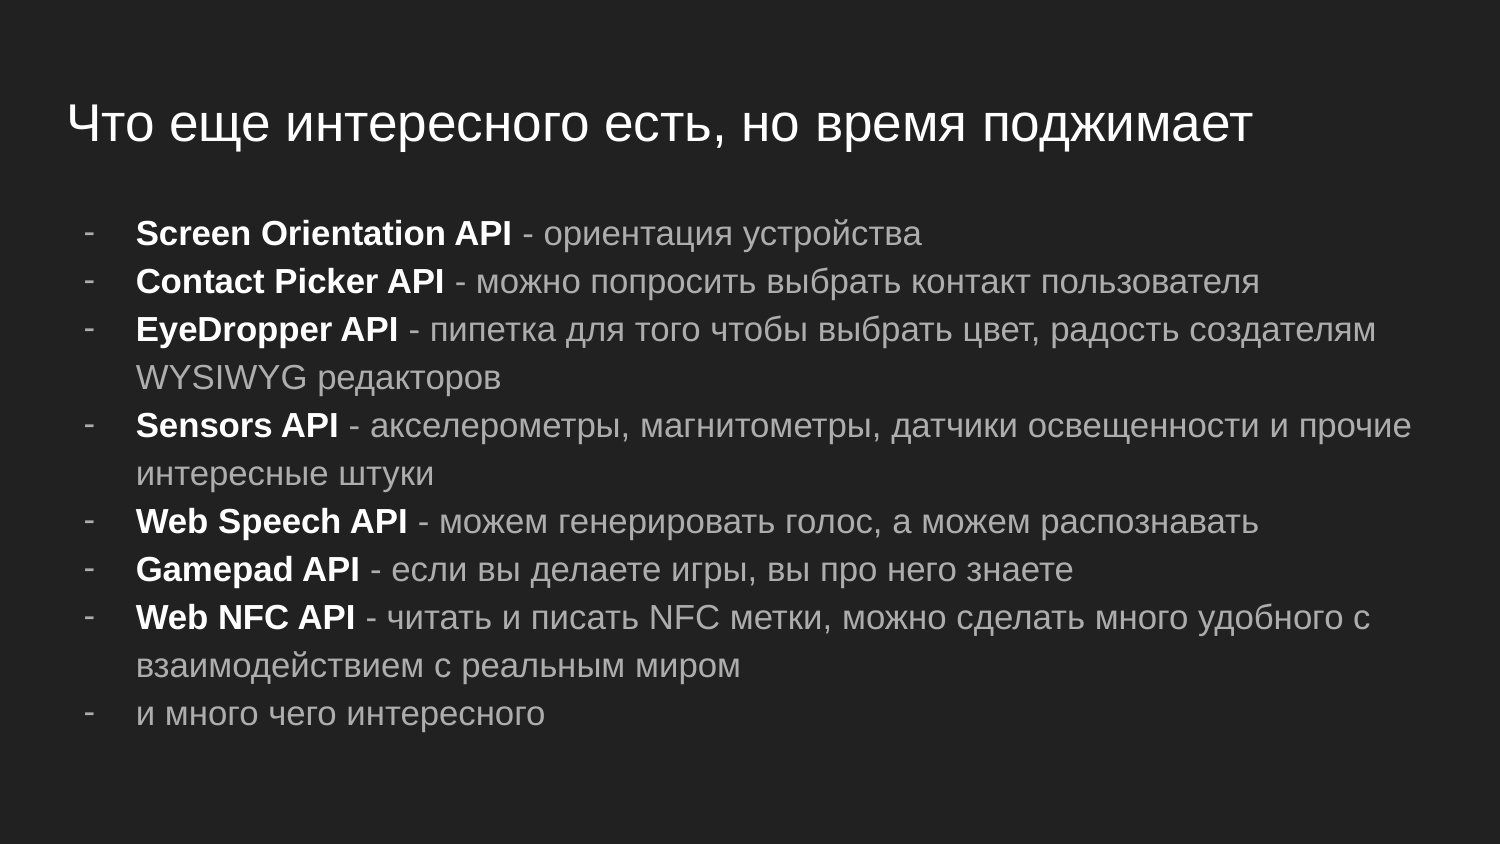

# Что еще интересного есть, но время поджимает
Screen Orientation API - ориентация устройства
Contact Picker API - можно попросить выбрать контакт пользователя
EyeDropper API - пипетка для того чтобы выбрать цвет, радость создателям WYSIWYG редакторов
Sensors API - акселерометры, магнитометры, датчики освещенности и прочие интересные штуки
Web Speech API - можем генерировать голос, а можем распознавать
Gamepad API - если вы делаете игры, вы про него знаете
Web NFC API - читать и писать NFC метки, можно сделать много удобного с взаимодействием с реальным миром
и много чего интересного